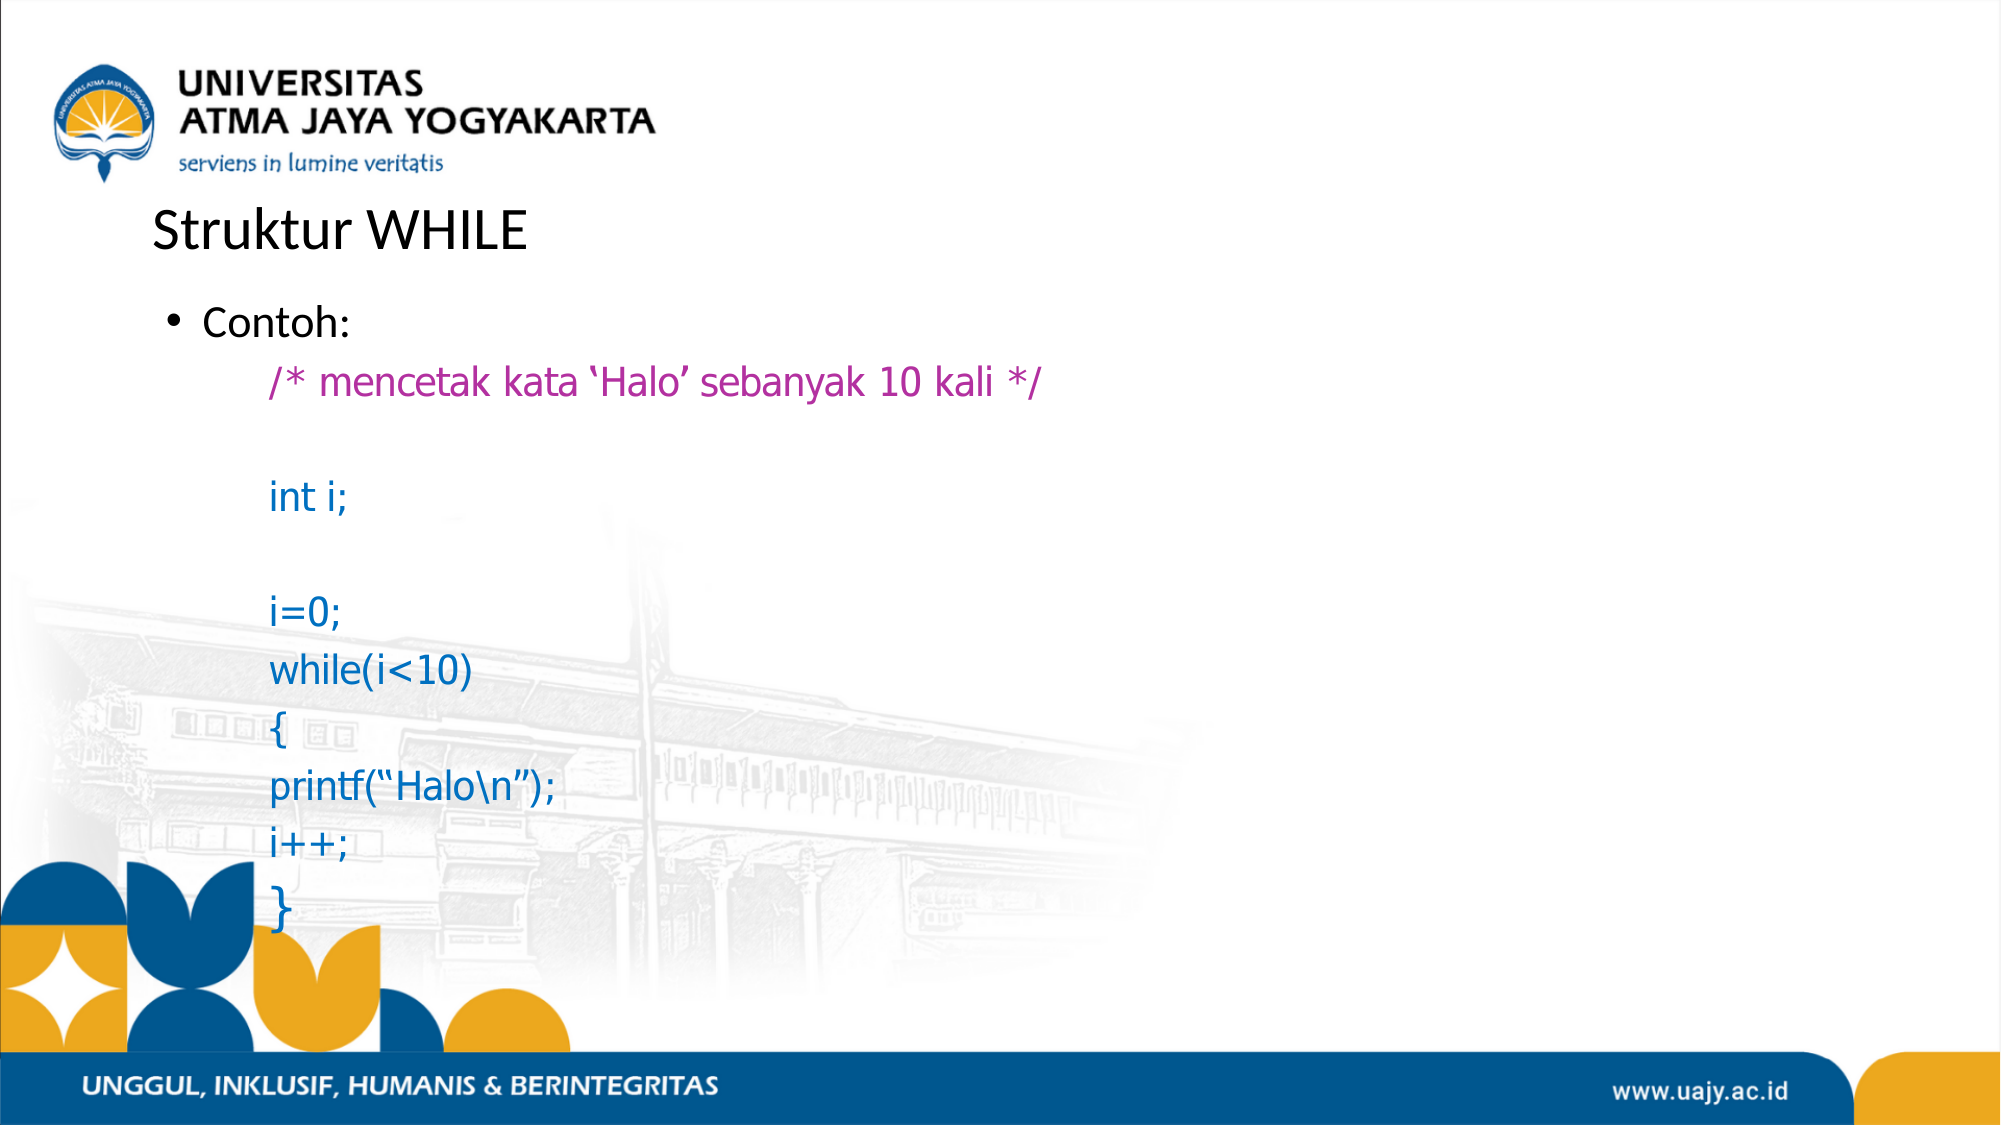

# Struktur WHILE
Contoh:
	/* mencetak kata ‘Halo’ sebanyak 10 kali */

	int i;

	i=0;
	while(i<10)
	{
    		printf(“Halo\n”);
    		i++;
	}